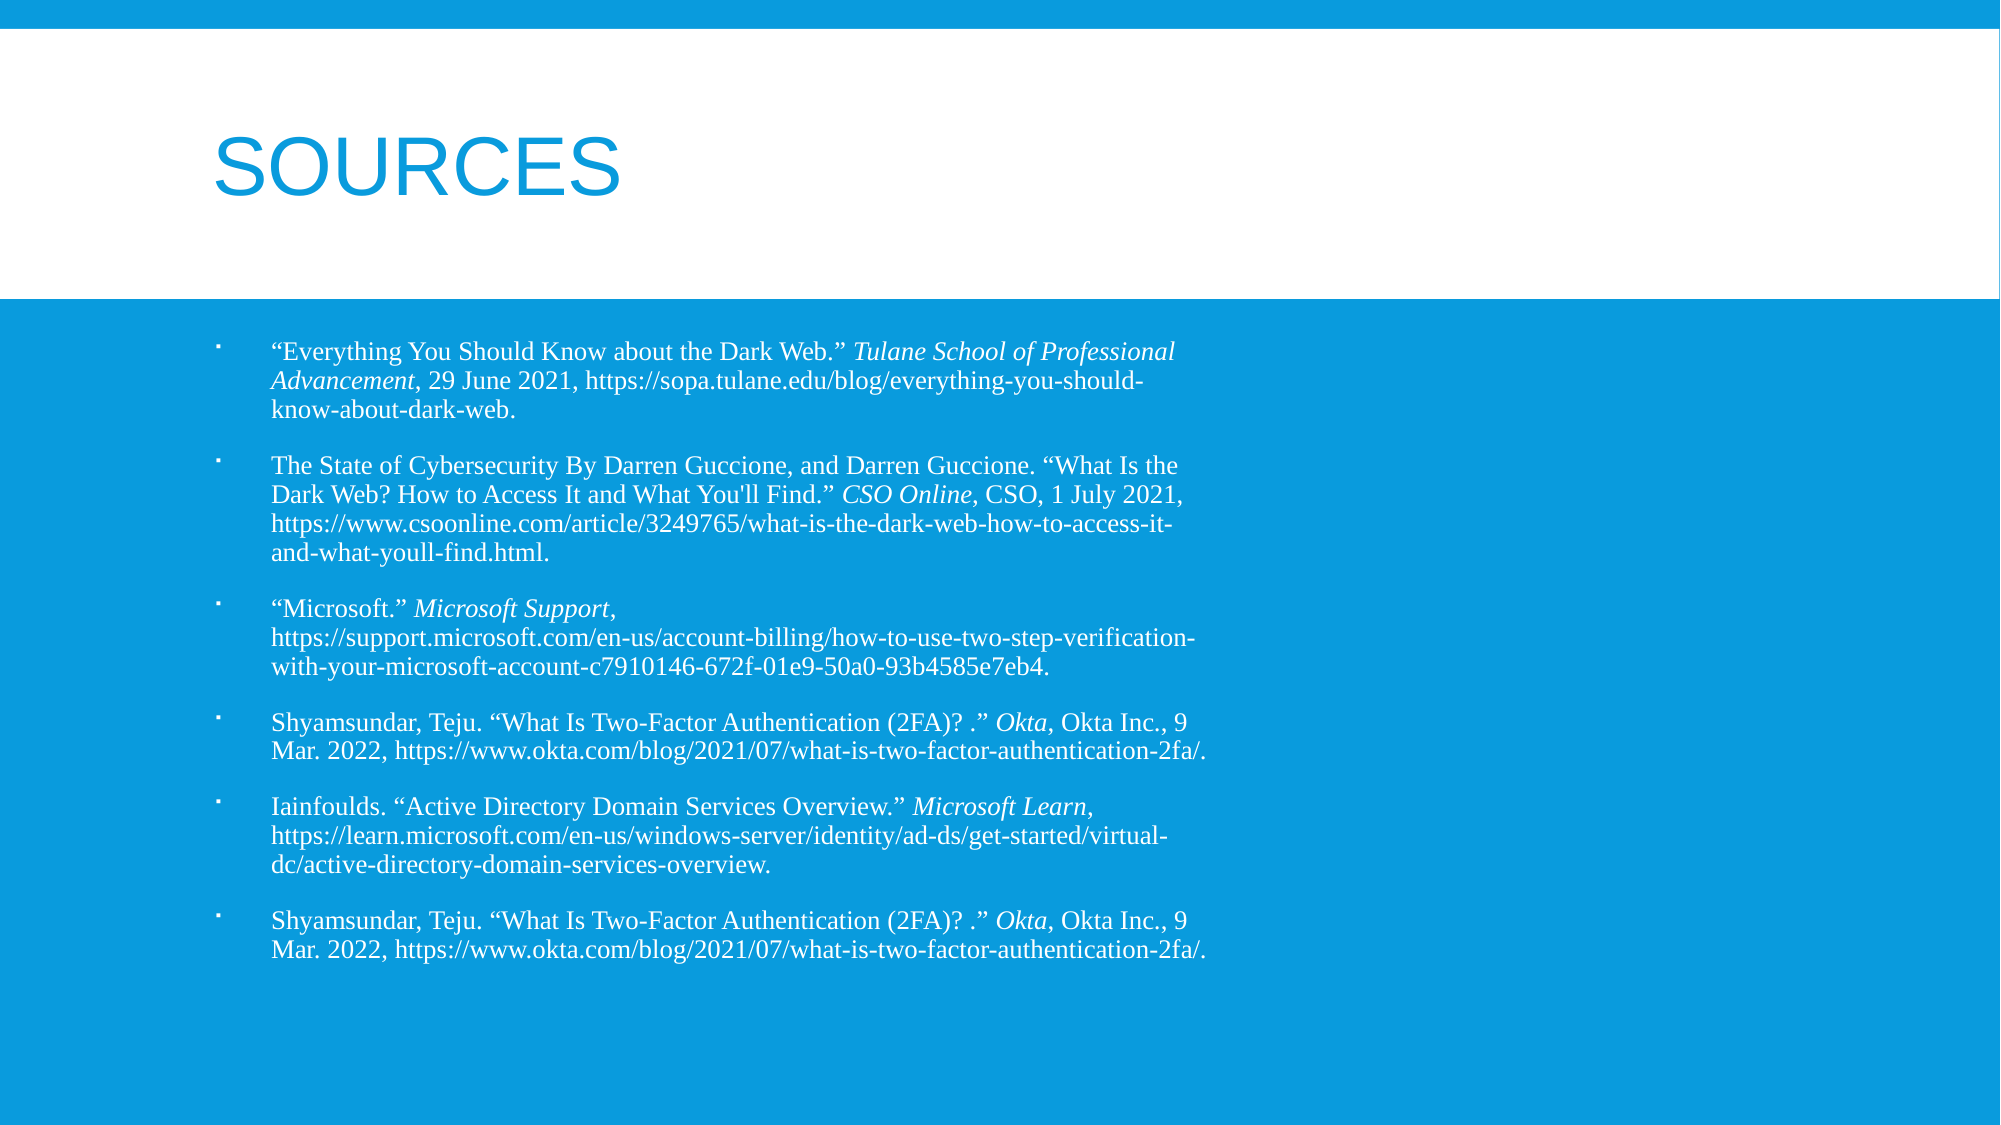

# Sources
“Everything You Should Know about the Dark Web.” Tulane School of Professional Advancement, 29 June 2021, https://sopa.tulane.edu/blog/everything-you-should-know-about-dark-web.
The State of Cybersecurity By Darren Guccione, and Darren Guccione. “What Is the Dark Web? How to Access It and What You'll Find.” CSO Online, CSO, 1 July 2021, https://www.csoonline.com/article/3249765/what-is-the-dark-web-how-to-access-it-and-what-youll-find.html.
“Microsoft.” Microsoft Support, https://support.microsoft.com/en-us/account-billing/how-to-use-two-step-verification-with-your-microsoft-account-c7910146-672f-01e9-50a0-93b4585e7eb4.
Shyamsundar, Teju. “What Is Two-Factor Authentication (2FA)? .” Okta, Okta Inc., 9 Mar. 2022, https://www.okta.com/blog/2021/07/what-is-two-factor-authentication-2fa/.
Iainfoulds. “Active Directory Domain Services Overview.” Microsoft Learn, https://learn.microsoft.com/en-us/windows-server/identity/ad-ds/get-started/virtual-dc/active-directory-domain-services-overview.
Shyamsundar, Teju. “What Is Two-Factor Authentication (2FA)? .” Okta, Okta Inc., 9 Mar. 2022, https://www.okta.com/blog/2021/07/what-is-two-factor-authentication-2fa/.